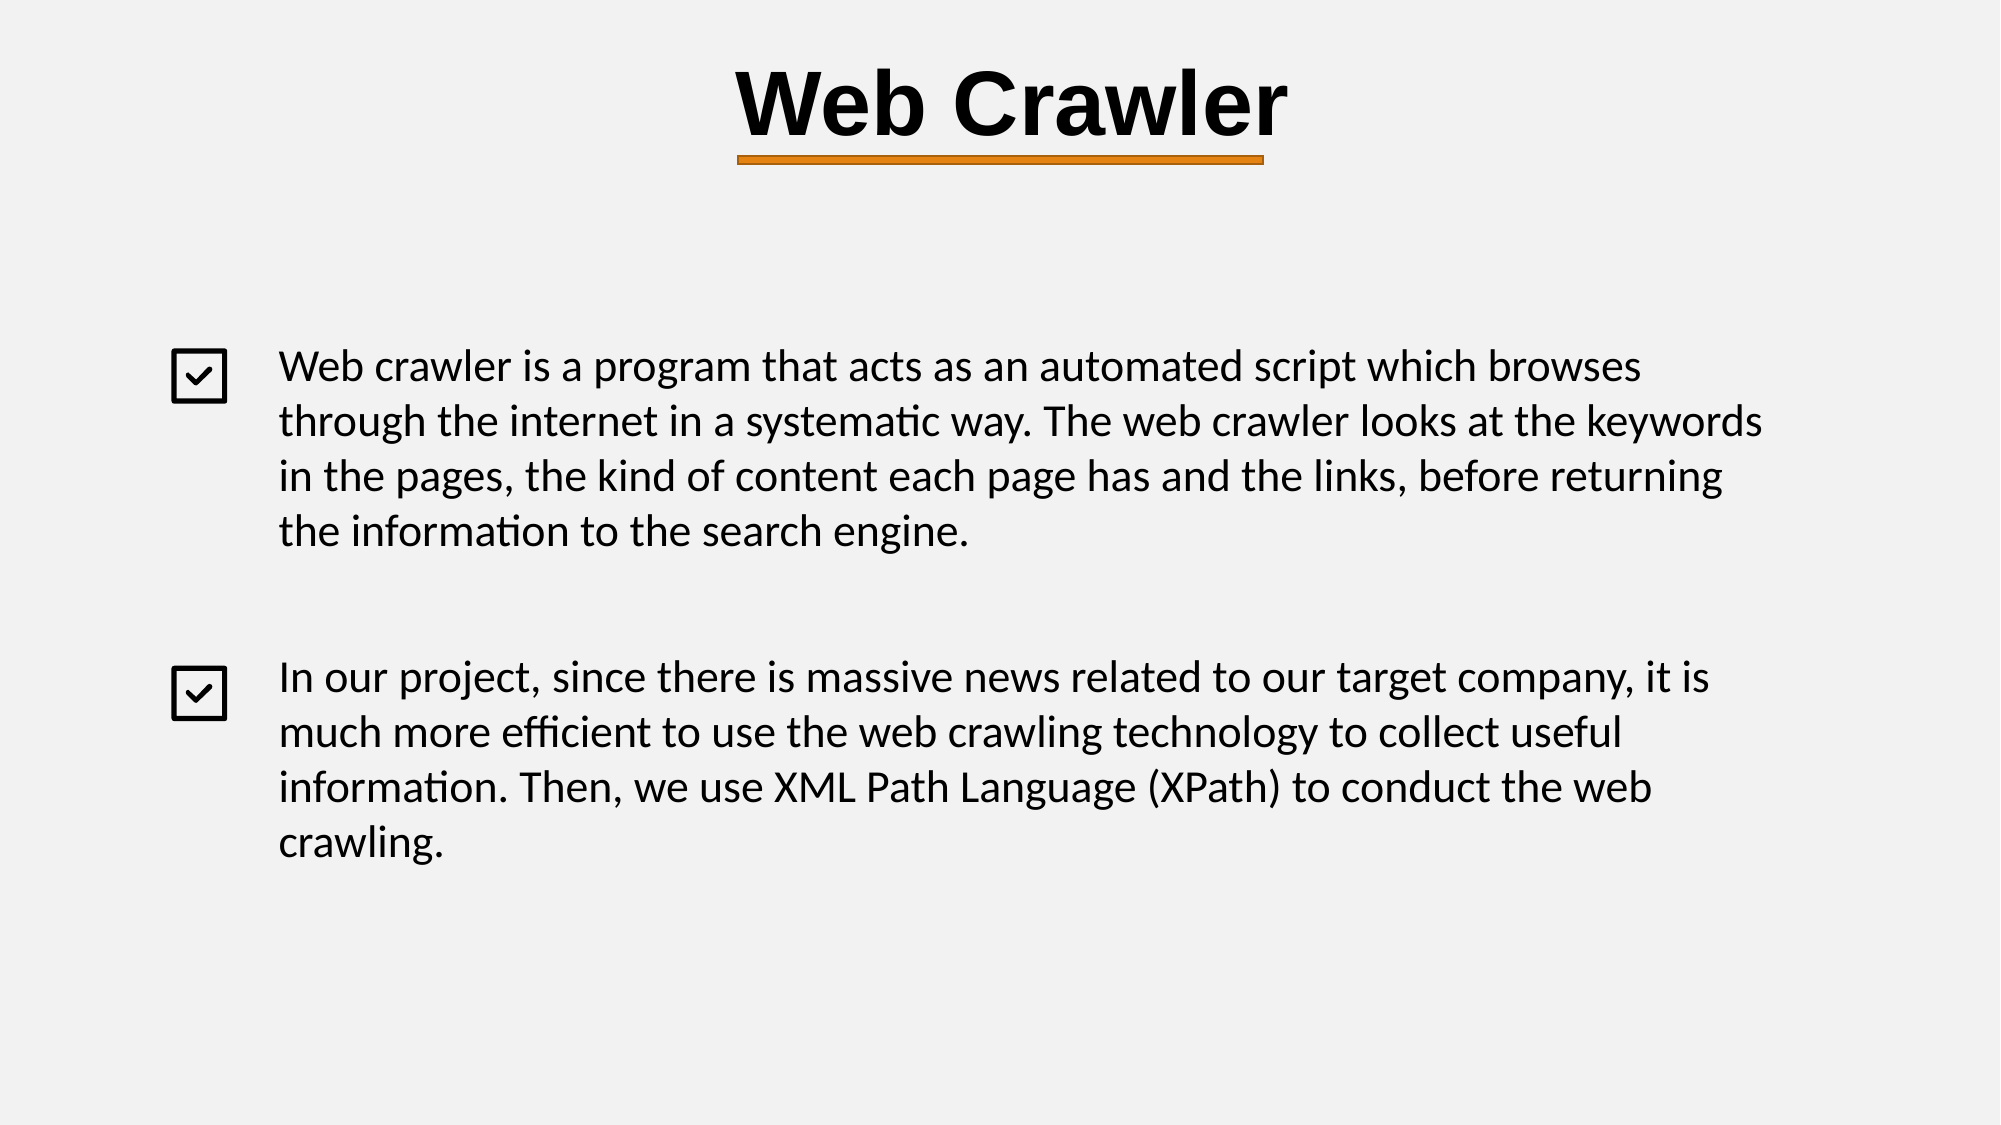

Web Crawler

Web crawler is a program that acts as an automated script which browses through the internet in a systematic way. The web crawler looks at the keywords in the pages, the kind of content each page has and the links, before returning the information to the search engine.

In our project, since there is massive news related to our target company, it is much more efficient to use the web crawling technology to collect useful information. Then, we use XML Path Language (XPath) to conduct the web crawling.